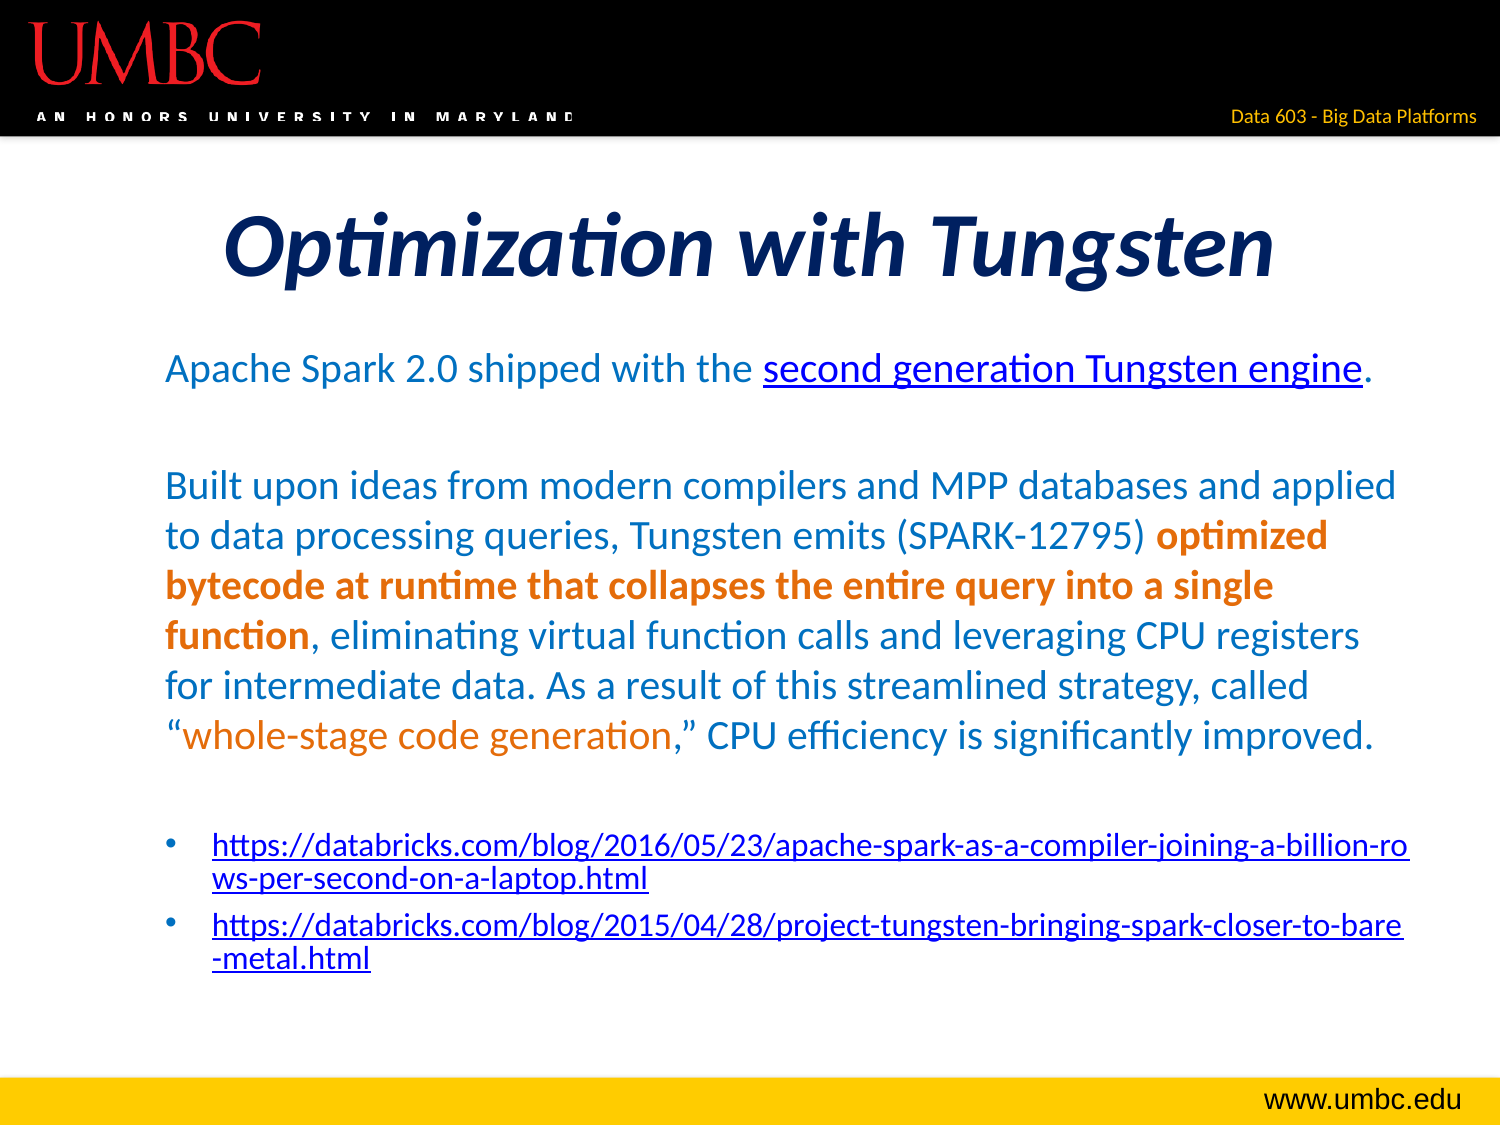

# Optimization with Tungsten
Apache Spark 2.0 shipped with the second generation Tungsten engine.

Built upon ideas from modern compilers and MPP databases and applied to data processing queries, Tungsten emits (SPARK-12795) optimized bytecode at runtime that collapses the entire query into a single function, eliminating virtual function calls and leveraging CPU registers for intermediate data. As a result of this streamlined strategy, called “whole-stage code generation,” CPU efficiency is significantly improved.

https://databricks.com/blog/2016/05/23/apache-spark-as-a-compiler-joining-a-billion-rows-per-second-on-a-laptop.html
https://databricks.com/blog/2015/04/28/project-tungsten-bringing-spark-closer-to-bare-metal.html